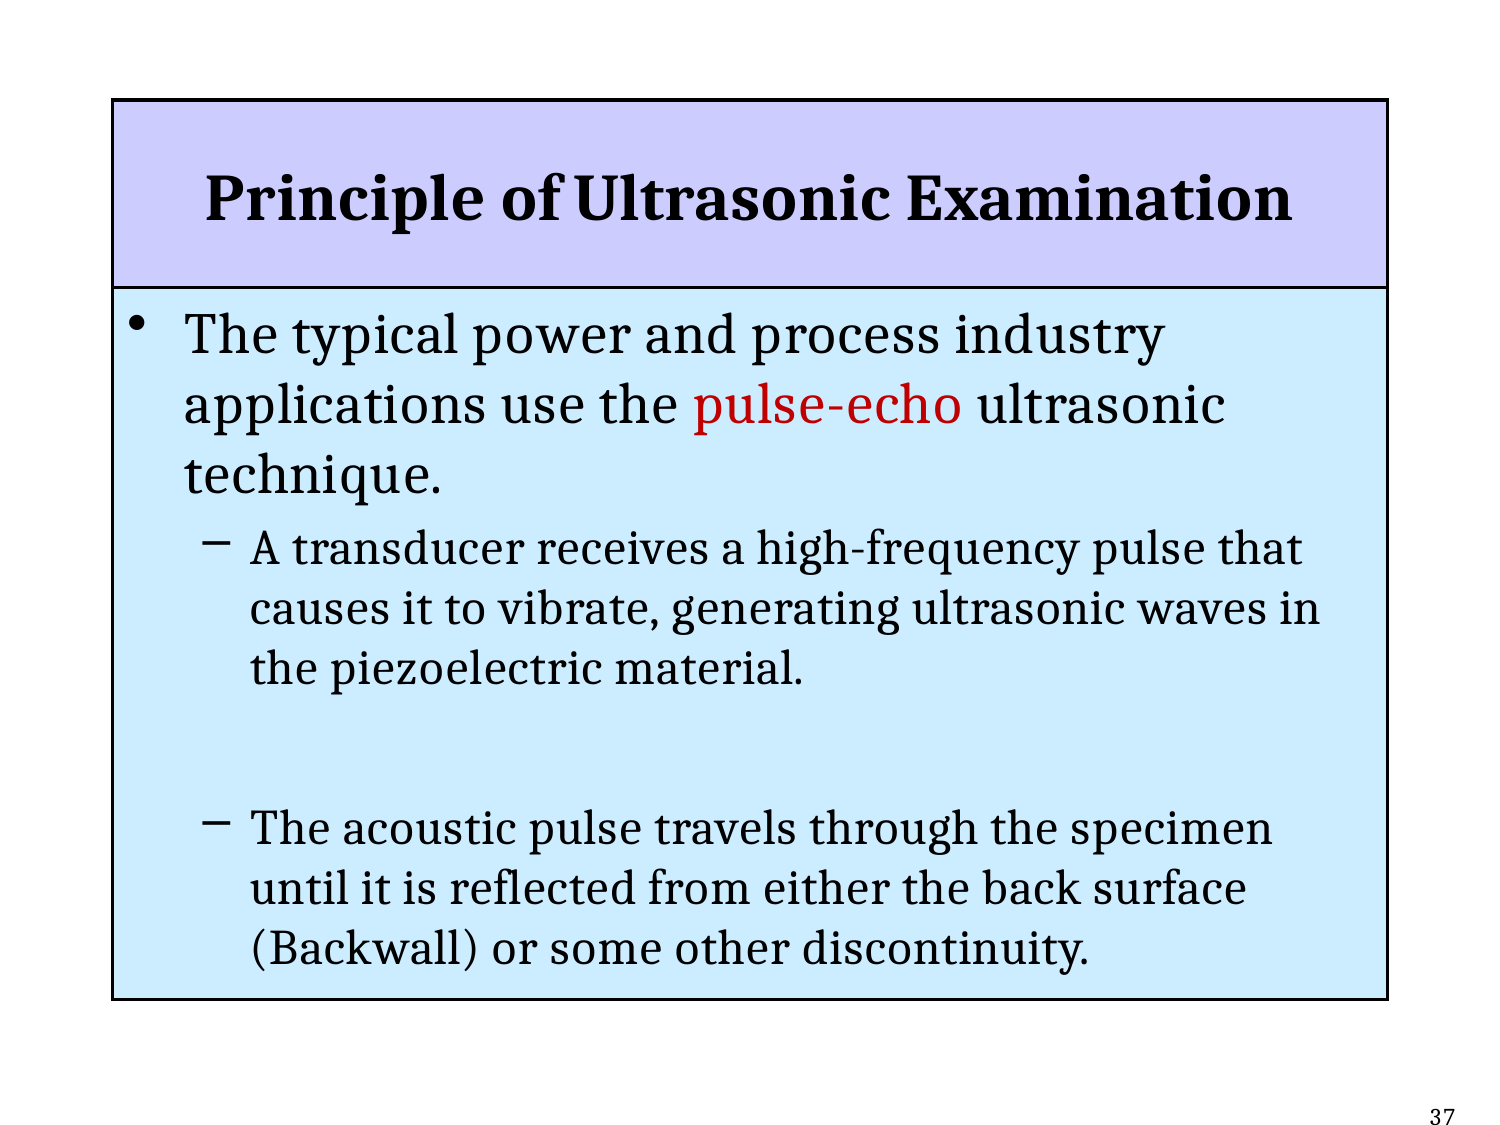

# Principle of Ultrasonic Examination
The typical power and process industry applications use the pulse-echo ultrasonic technique.
A transducer receives a high-frequency pulse that causes it to vibrate, generating ultrasonic waves in the piezoelectric material.

The acoustic pulse travels through the specimen until it is reflected from either the back surface (Backwall) or some other discontinuity.

37